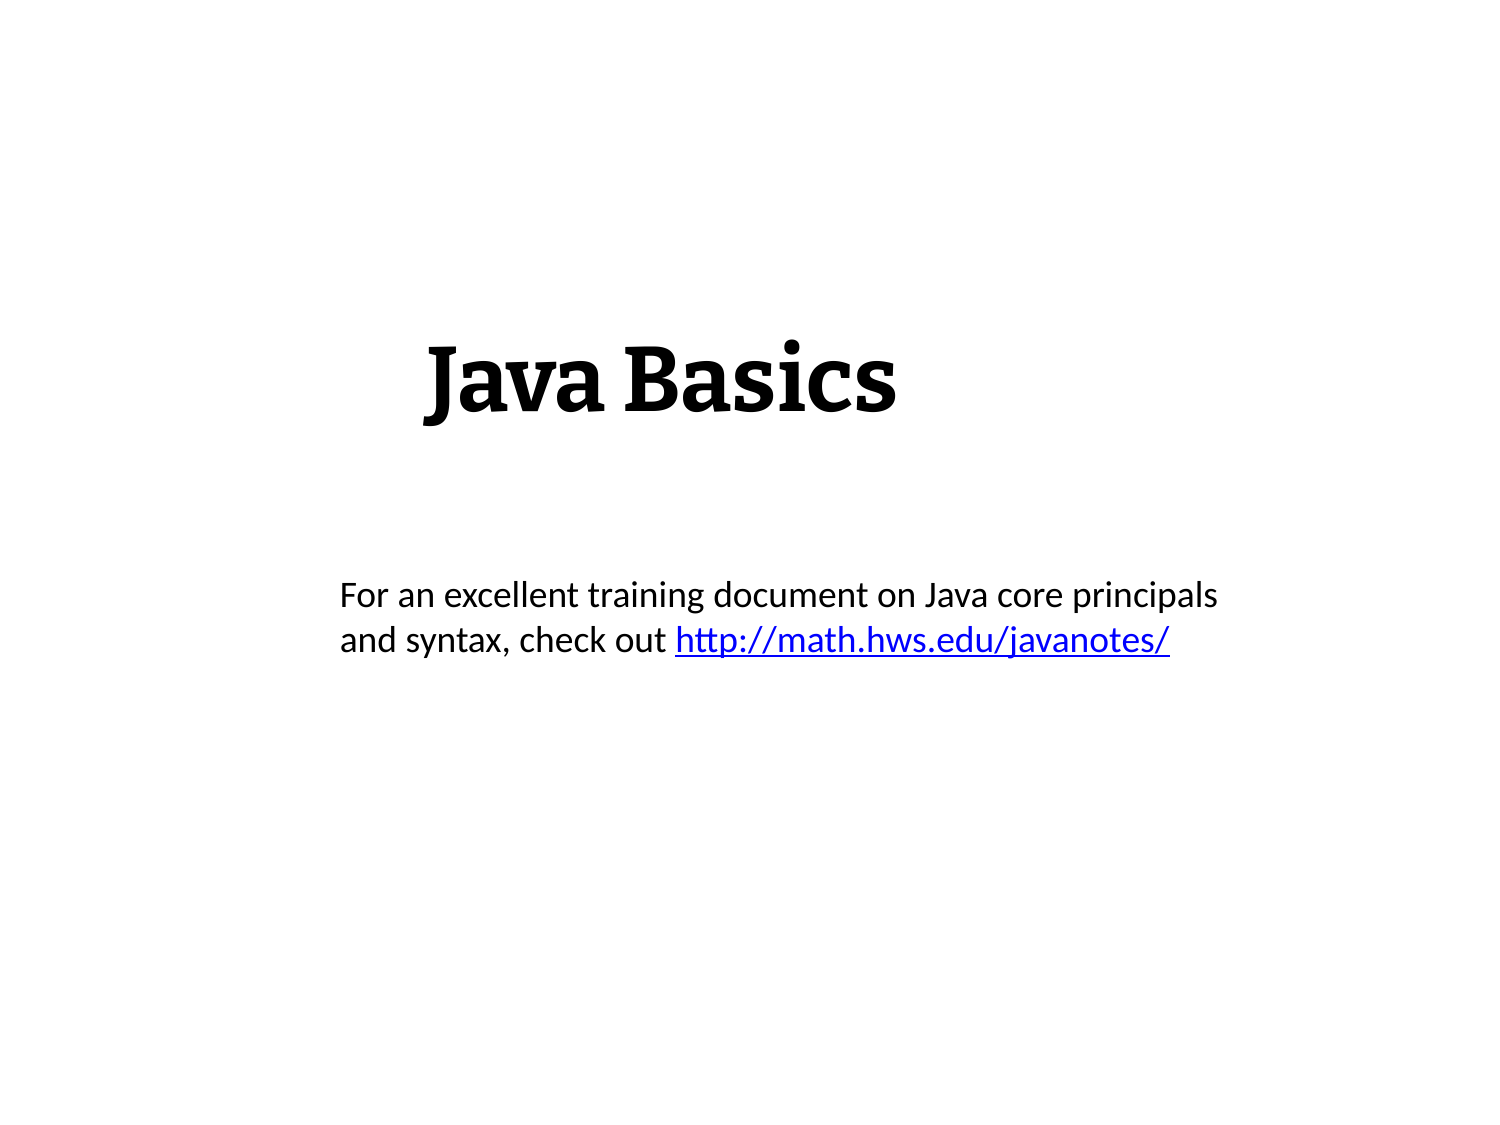

Java Basics
For an excellent training document on Java core principals and syntax, check out http://math.hws.edu/javanotes/